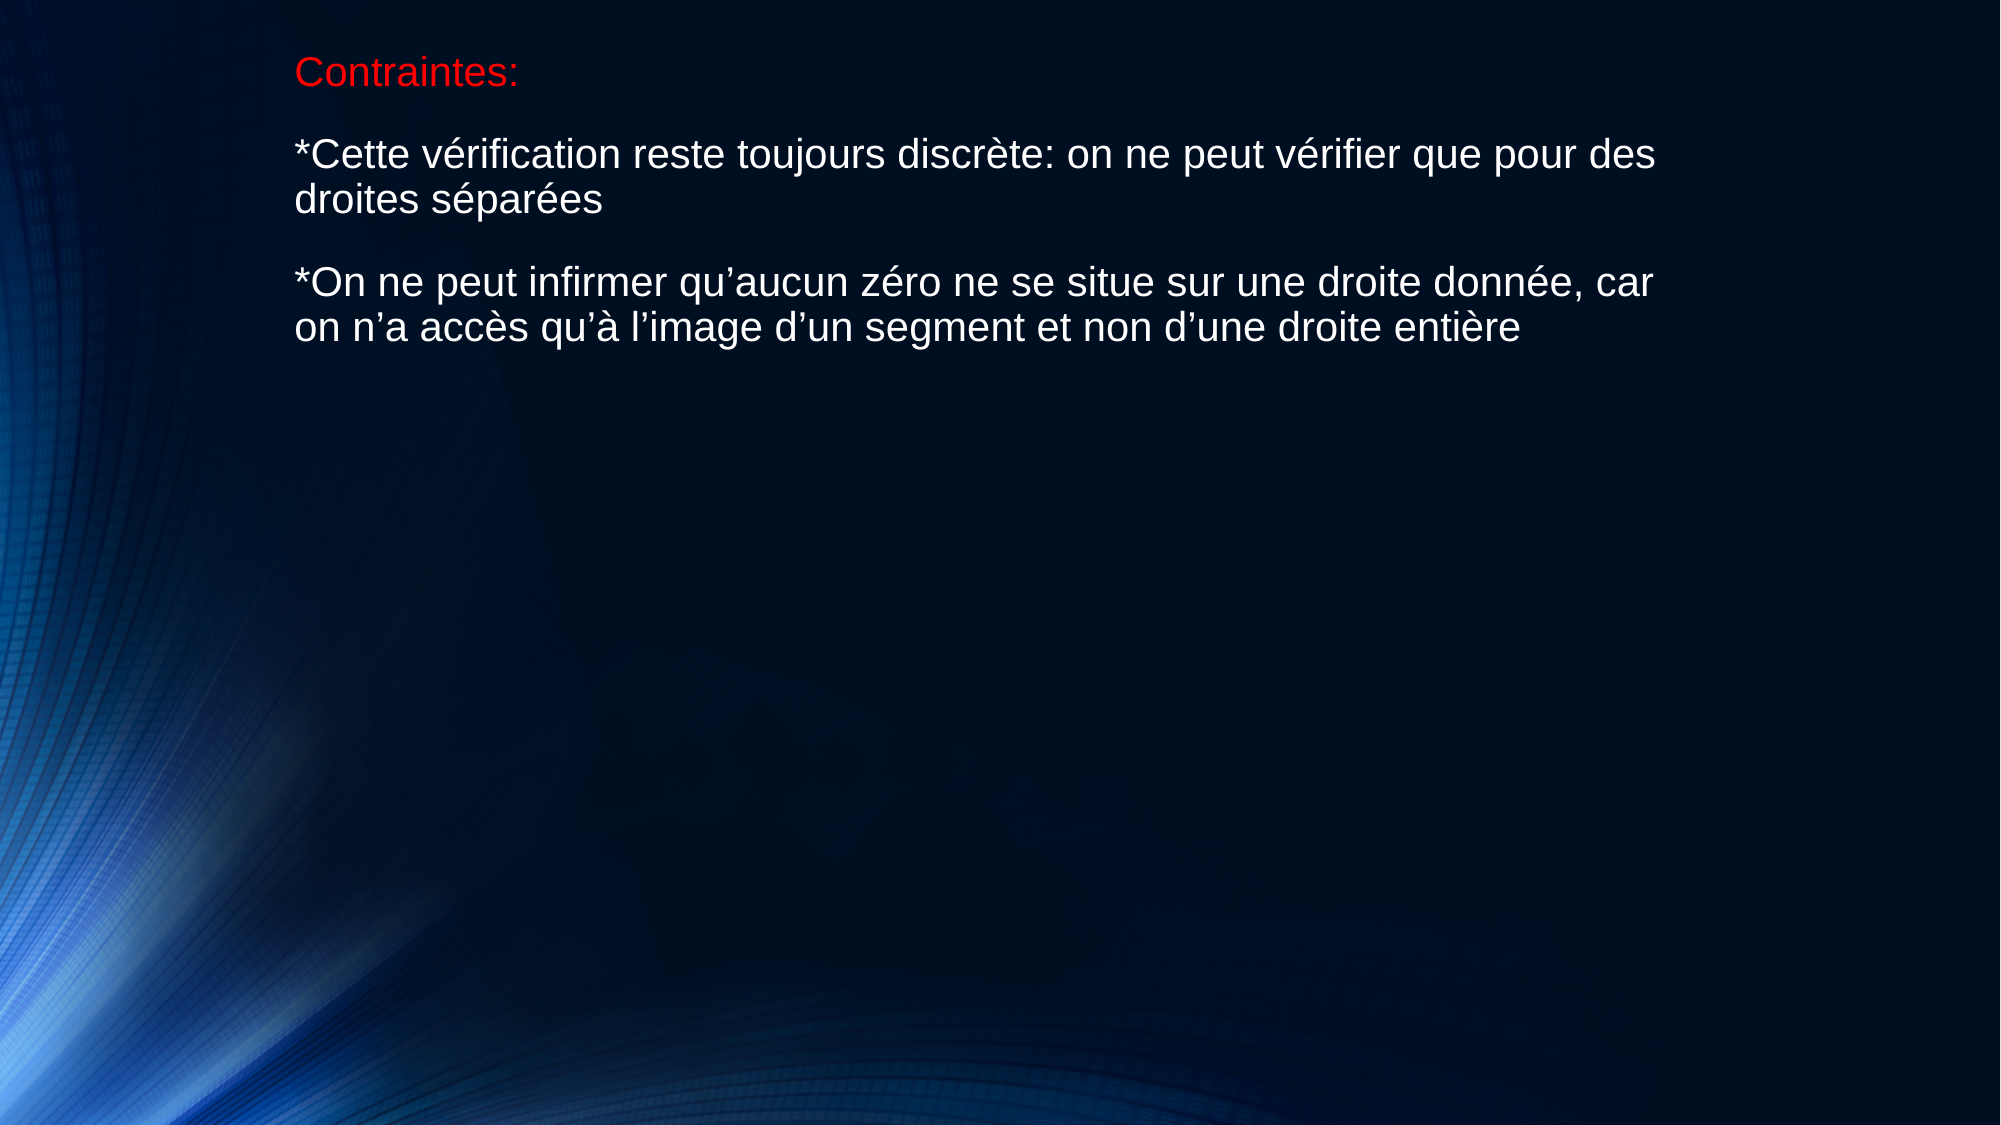

Contraintes:
*Cette vérification reste toujours discrète: on ne peut vérifier que pour des droites séparées
*On ne peut infirmer qu’aucun zéro ne se situe sur une droite donnée, car on n’a accès qu’à l’image d’un segment et non d’une droite entière